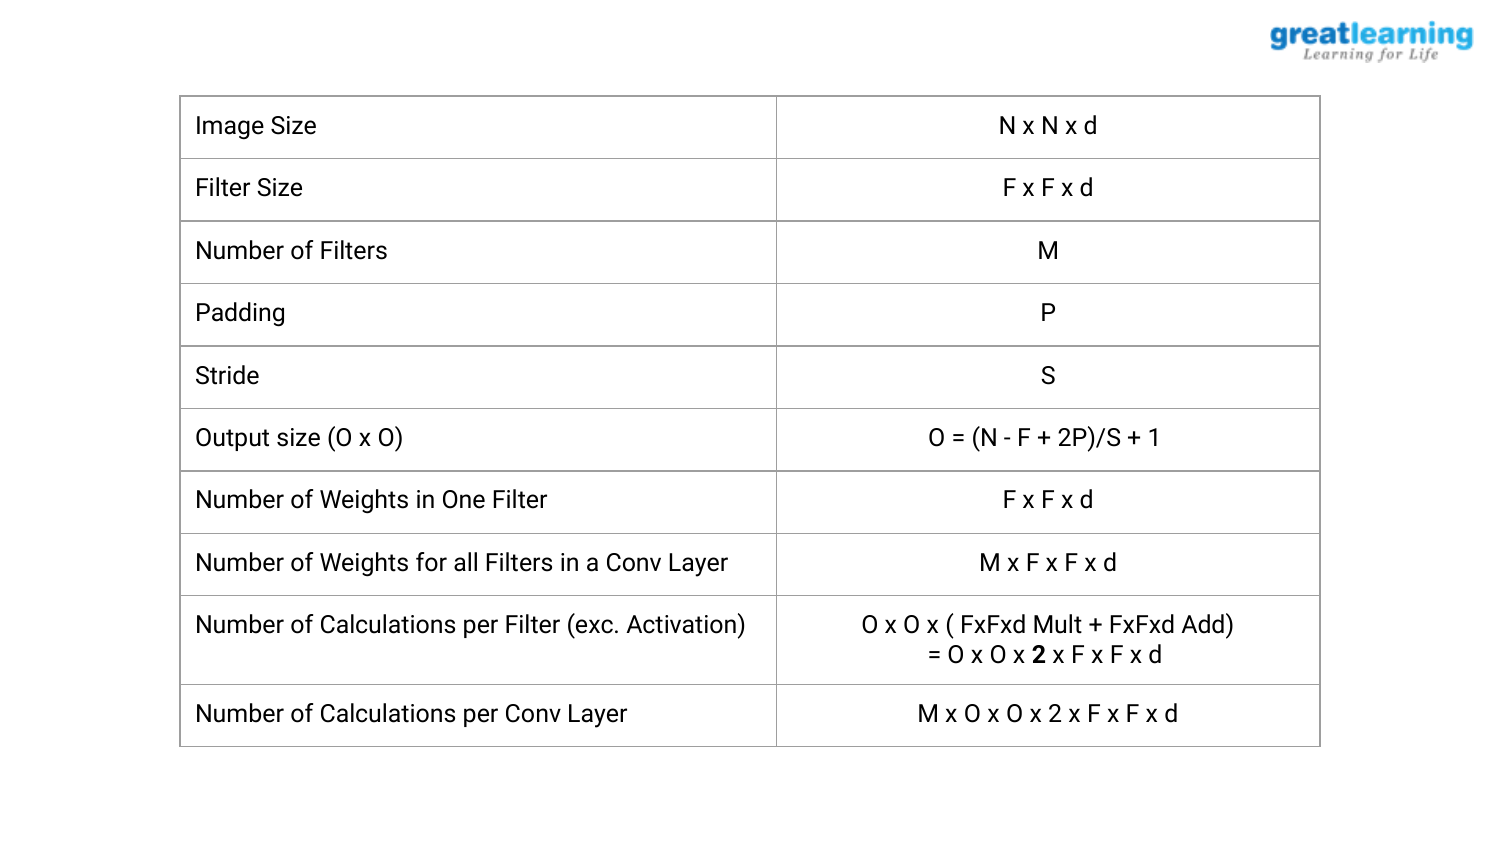

| Image Size | N x N x d |
| --- | --- |
| Filter Size | F x F x d |
| Number of Filters | M |
| Padding | P |
| Stride | S |
| Output size (O x O) | O = (N - F + 2P)/S + 1 |
| Number of Weights in One Filter | F x F x d |
| Number of Weights for all Filters in a Conv Layer | M x F x F x d |
| Number of Calculations per Filter (exc. Activation) | O x O x ( FxFxd Mult + FxFxd Add) = O x O x 2 x F x F x d |
| Number of Calculations per Conv Layer | M x O x O x 2 x F x F x d |